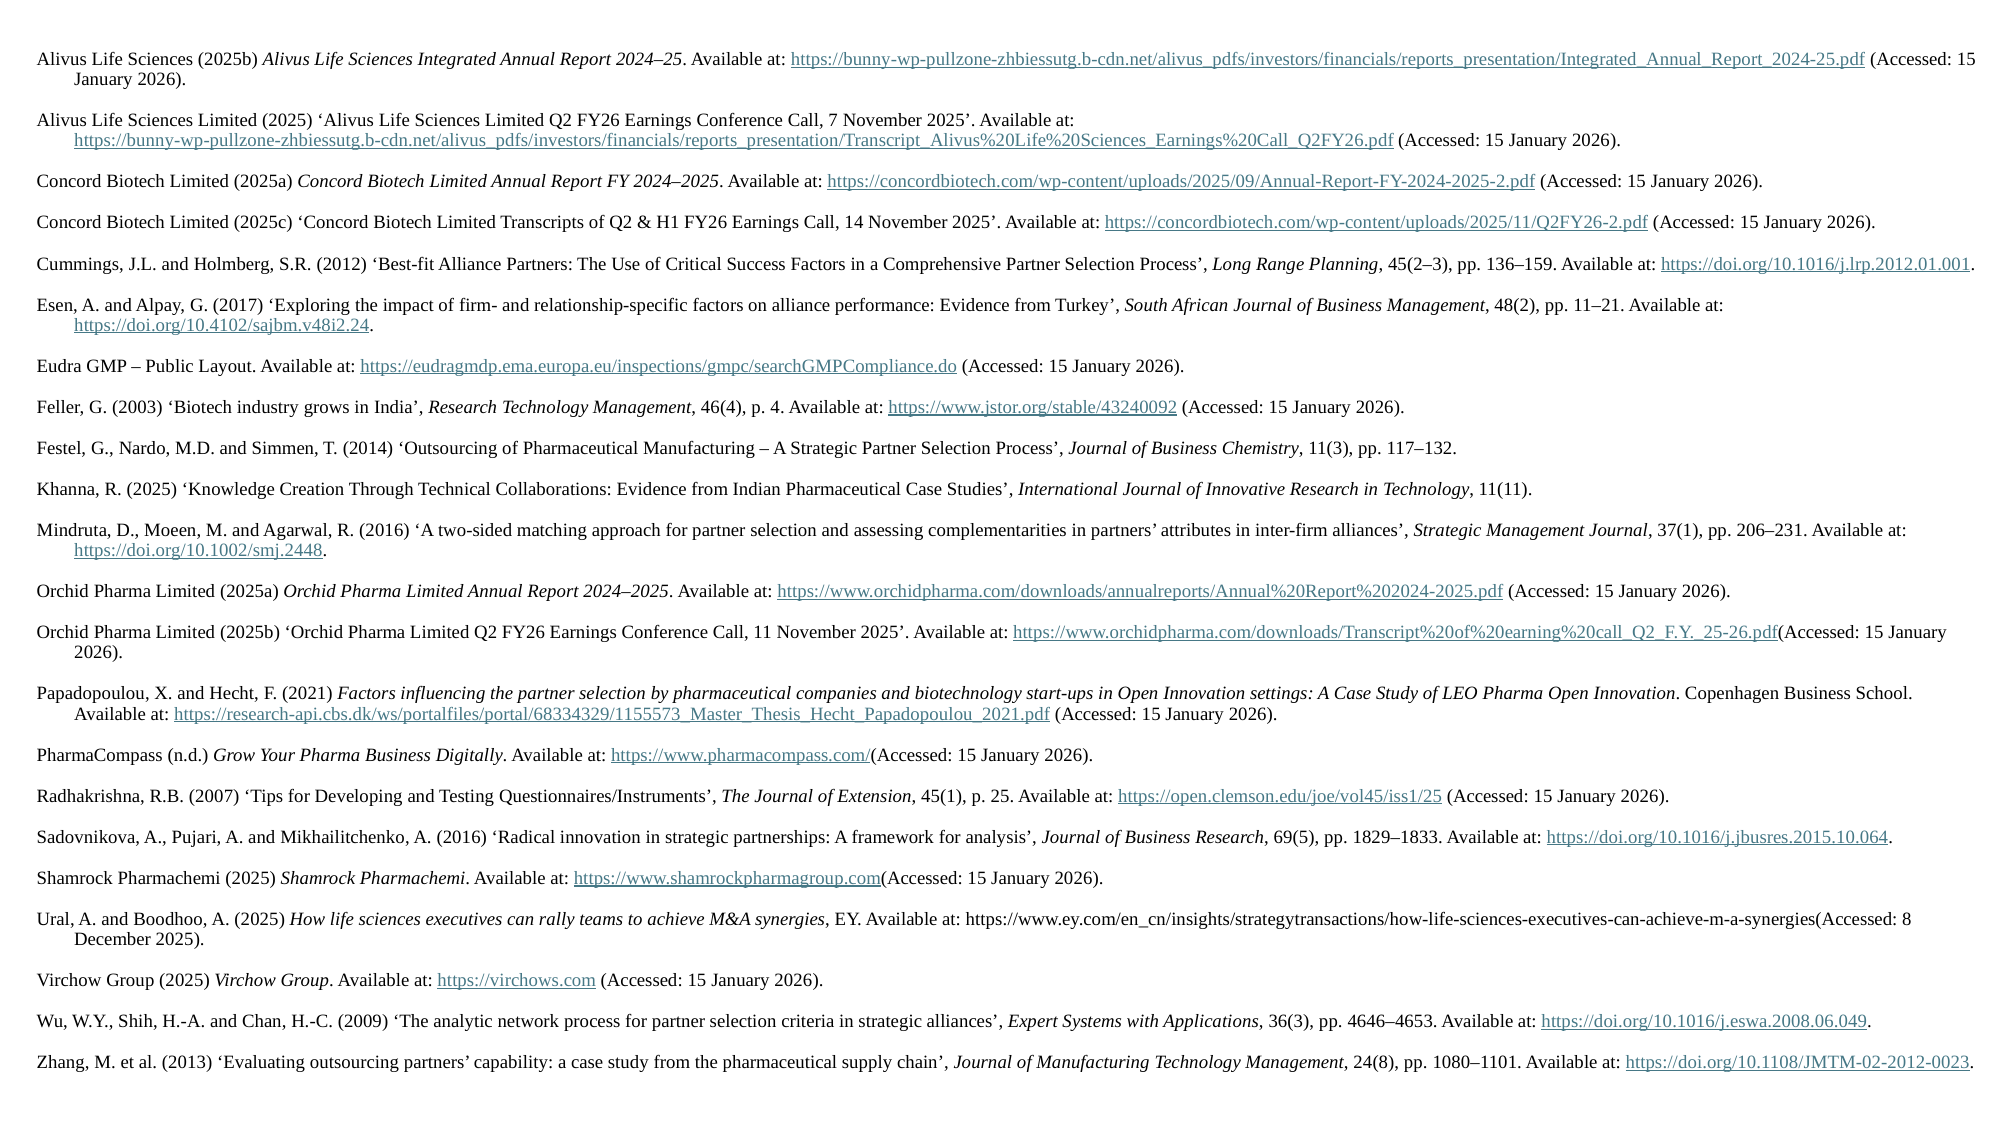

# References
Alivus Life Sciences (2025b) Alivus Life Sciences Integrated Annual Report 2024–25. Available at: https://bunny-wp-pullzone-zhbiessutg.b-cdn.net/alivus_pdfs/investors/financials/reports_presentation/Integrated_Annual_Report_2024-25.pdf (Accessed: 15 January 2026).
Alivus Life Sciences Limited (2025) ‘Alivus Life Sciences Limited Q2 FY26 Earnings Conference Call, 7 November 2025’. Available at: https://bunny-wp-pullzone-zhbiessutg.b-cdn.net/alivus_pdfs/investors/financials/reports_presentation/Transcript_Alivus%20Life%20Sciences_Earnings%20Call_Q2FY26.pdf (Accessed: 15 January 2026).
Concord Biotech Limited (2025a) Concord Biotech Limited Annual Report FY 2024–2025. Available at: https://concordbiotech.com/wp-content/uploads/2025/09/Annual-Report-FY-2024-2025-2.pdf (Accessed: 15 January 2026).
Concord Biotech Limited (2025c) ‘Concord Biotech Limited Transcripts of Q2 & H1 FY26 Earnings Call, 14 November 2025’. Available at: https://concordbiotech.com/wp-content/uploads/2025/11/Q2FY26-2.pdf (Accessed: 15 January 2026).
Cummings, J.L. and Holmberg, S.R. (2012) ‘Best-fit Alliance Partners: The Use of Critical Success Factors in a Comprehensive Partner Selection Process’, Long Range Planning, 45(2–3), pp. 136–159. Available at: https://doi.org/10.1016/j.lrp.2012.01.001.
Esen, A. and Alpay, G. (2017) ‘Exploring the impact of firm- and relationship-specific factors on alliance performance: Evidence from Turkey’, South African Journal of Business Management, 48(2), pp. 11–21. Available at: https://doi.org/10.4102/sajbm.v48i2.24.
Eudra GMP – Public Layout. Available at: https://eudragmdp.ema.europa.eu/inspections/gmpc/searchGMPCompliance.do (Accessed: 15 January 2026).
Feller, G. (2003) ‘Biotech industry grows in India’, Research Technology Management, 46(4), p. 4. Available at: https://www.jstor.org/stable/43240092 (Accessed: 15 January 2026).
Festel, G., Nardo, M.D. and Simmen, T. (2014) ‘Outsourcing of Pharmaceutical Manufacturing – A Strategic Partner Selection Process’, Journal of Business Chemistry, 11(3), pp. 117–132.
Khanna, R. (2025) ‘Knowledge Creation Through Technical Collaborations: Evidence from Indian Pharmaceutical Case Studies’, International Journal of Innovative Research in Technology, 11(11).
Mindruta, D., Moeen, M. and Agarwal, R. (2016) ‘A two-sided matching approach for partner selection and assessing complementarities in partners’ attributes in inter-firm alliances’, Strategic Management Journal, 37(1), pp. 206–231. Available at: https://doi.org/10.1002/smj.2448.
Orchid Pharma Limited (2025a) Orchid Pharma Limited Annual Report 2024–2025. Available at: https://www.orchidpharma.com/downloads/annualreports/Annual%20Report%202024-2025.pdf (Accessed: 15 January 2026).
Orchid Pharma Limited (2025b) ‘Orchid Pharma Limited Q2 FY26 Earnings Conference Call, 11 November 2025’. Available at: https://www.orchidpharma.com/downloads/Transcript%20of%20earning%20call_Q2_F.Y._25-26.pdf(Accessed: 15 January 2026).
Papadopoulou, X. and Hecht, F. (2021) Factors influencing the partner selection by pharmaceutical companies and biotechnology start-ups in Open Innovation settings: A Case Study of LEO Pharma Open Innovation. Copenhagen Business School. Available at: https://research-api.cbs.dk/ws/portalfiles/portal/68334329/1155573_Master_Thesis_Hecht_Papadopoulou_2021.pdf (Accessed: 15 January 2026).
PharmaCompass (n.d.) Grow Your Pharma Business Digitally. Available at: https://www.pharmacompass.com/(Accessed: 15 January 2026).
Radhakrishna, R.B. (2007) ‘Tips for Developing and Testing Questionnaires/Instruments’, The Journal of Extension, 45(1), p. 25. Available at: https://open.clemson.edu/joe/vol45/iss1/25 (Accessed: 15 January 2026).
Sadovnikova, A., Pujari, A. and Mikhailitchenko, A. (2016) ‘Radical innovation in strategic partnerships: A framework for analysis’, Journal of Business Research, 69(5), pp. 1829–1833. Available at: https://doi.org/10.1016/j.jbusres.2015.10.064.
Shamrock Pharmachemi (2025) Shamrock Pharmachemi. Available at: https://www.shamrockpharmagroup.com(Accessed: 15 January 2026).
Ural, A. and Boodhoo, A. (2025) How life sciences executives can rally teams to achieve M&A synergies, EY. Available at: https://www.ey.com/en_cn/insights/strategytransactions/how-life-sciences-executives-can-achieve-m-a-synergies(Accessed: 8 December 2025).
Virchow Group (2025) Virchow Group. Available at: https://virchows.com (Accessed: 15 January 2026).
Wu, W.Y., Shih, H.-A. and Chan, H.-C. (2009) ‘The analytic network process for partner selection criteria in strategic alliances’, Expert Systems with Applications, 36(3), pp. 4646–4653. Available at: https://doi.org/10.1016/j.eswa.2008.06.049.
Zhang, M. et al. (2013) ‘Evaluating outsourcing partners’ capability: a case study from the pharmaceutical supply chain’, Journal of Manufacturing Technology Management, 24(8), pp. 1080–1101. Available at: https://doi.org/10.1108/JMTM-02-2012-0023.